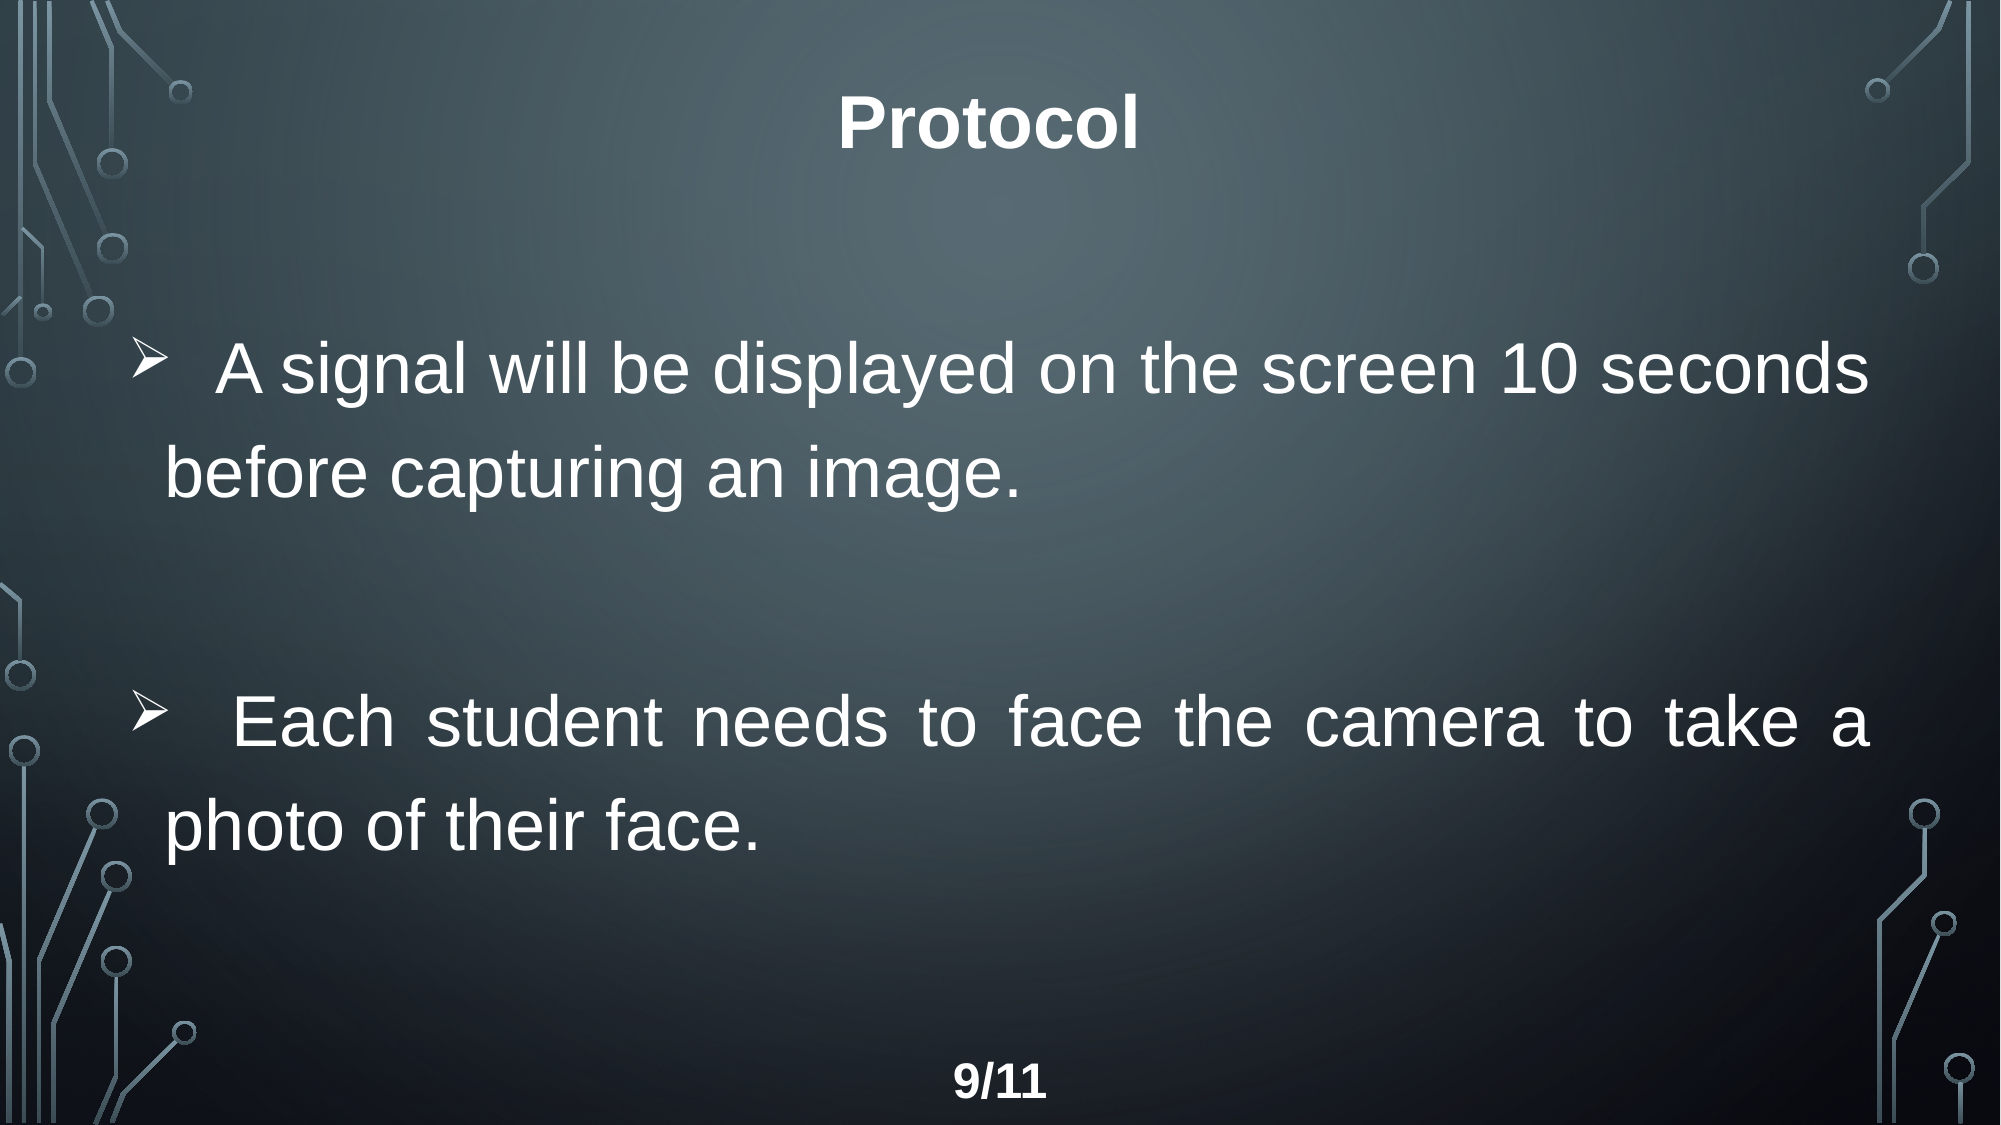

Protocol
  A signal will be displayed on the screen 10 seconds before capturing an image.

  Each student needs to face the camera to take a photo of their face.
9/11